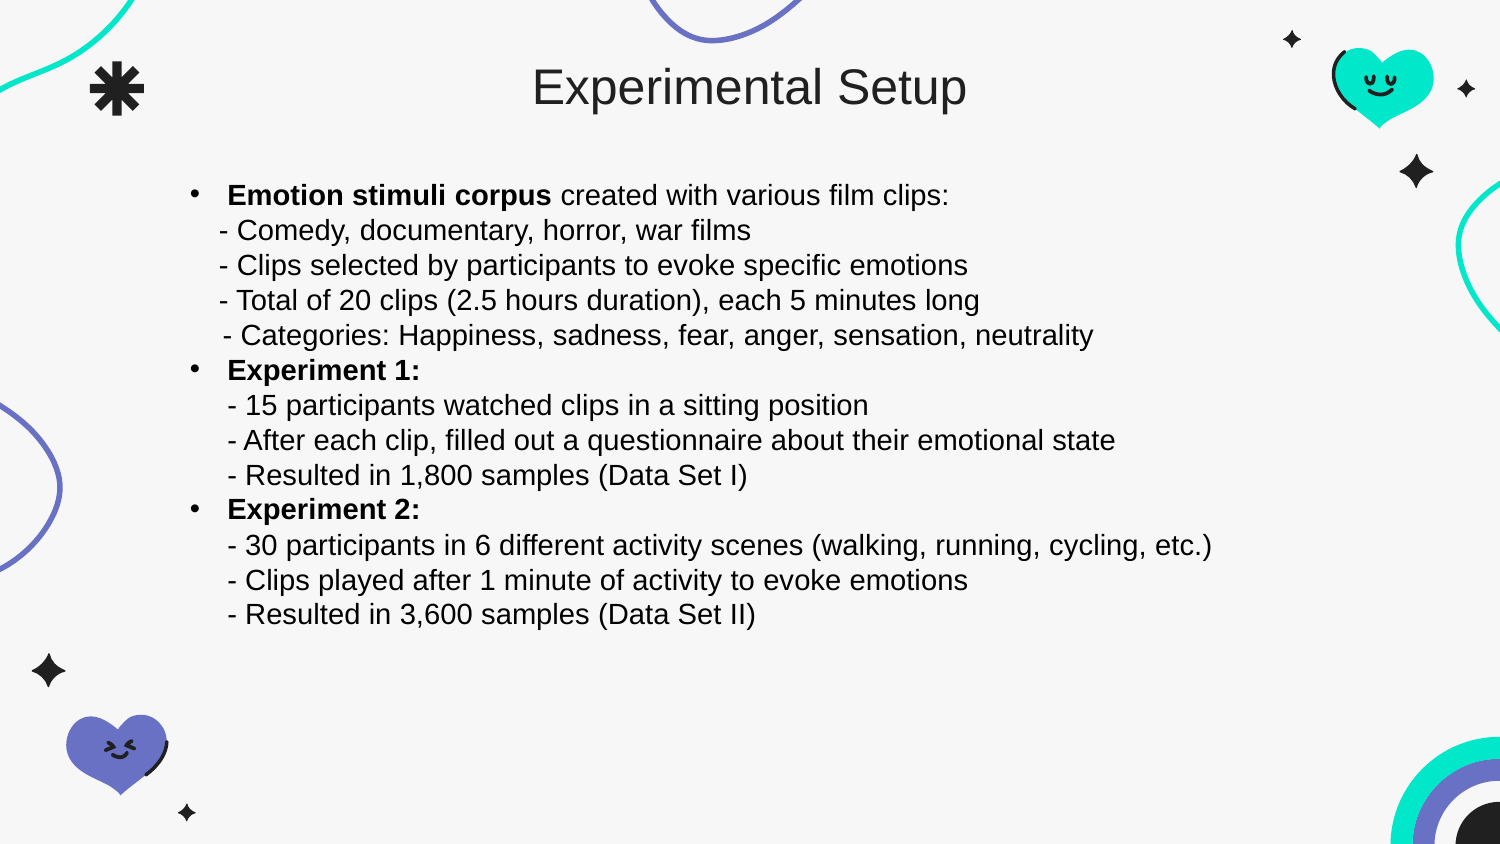

Experimental Setup
Emotion stimuli corpus created with various film clips:
 - Comedy, documentary, horror, war films
 - Clips selected by participants to evoke specific emotions
 - Total of 20 clips (2.5 hours duration), each 5 minutes long
    - Categories: Happiness, sadness, fear, anger, sensation, neutrality
Experiment 1:
  - 15 participants watched clips in a sitting position
  - After each clip, filled out a questionnaire about their emotional state
  - Resulted in 1,800 samples (Data Set I)
Experiment 2:
  - 30 participants in 6 different activity scenes (walking, running, cycling, etc.)
  - Clips played after 1 minute of activity to evoke emotions
  - Resulted in 3,600 samples (Data Set II)